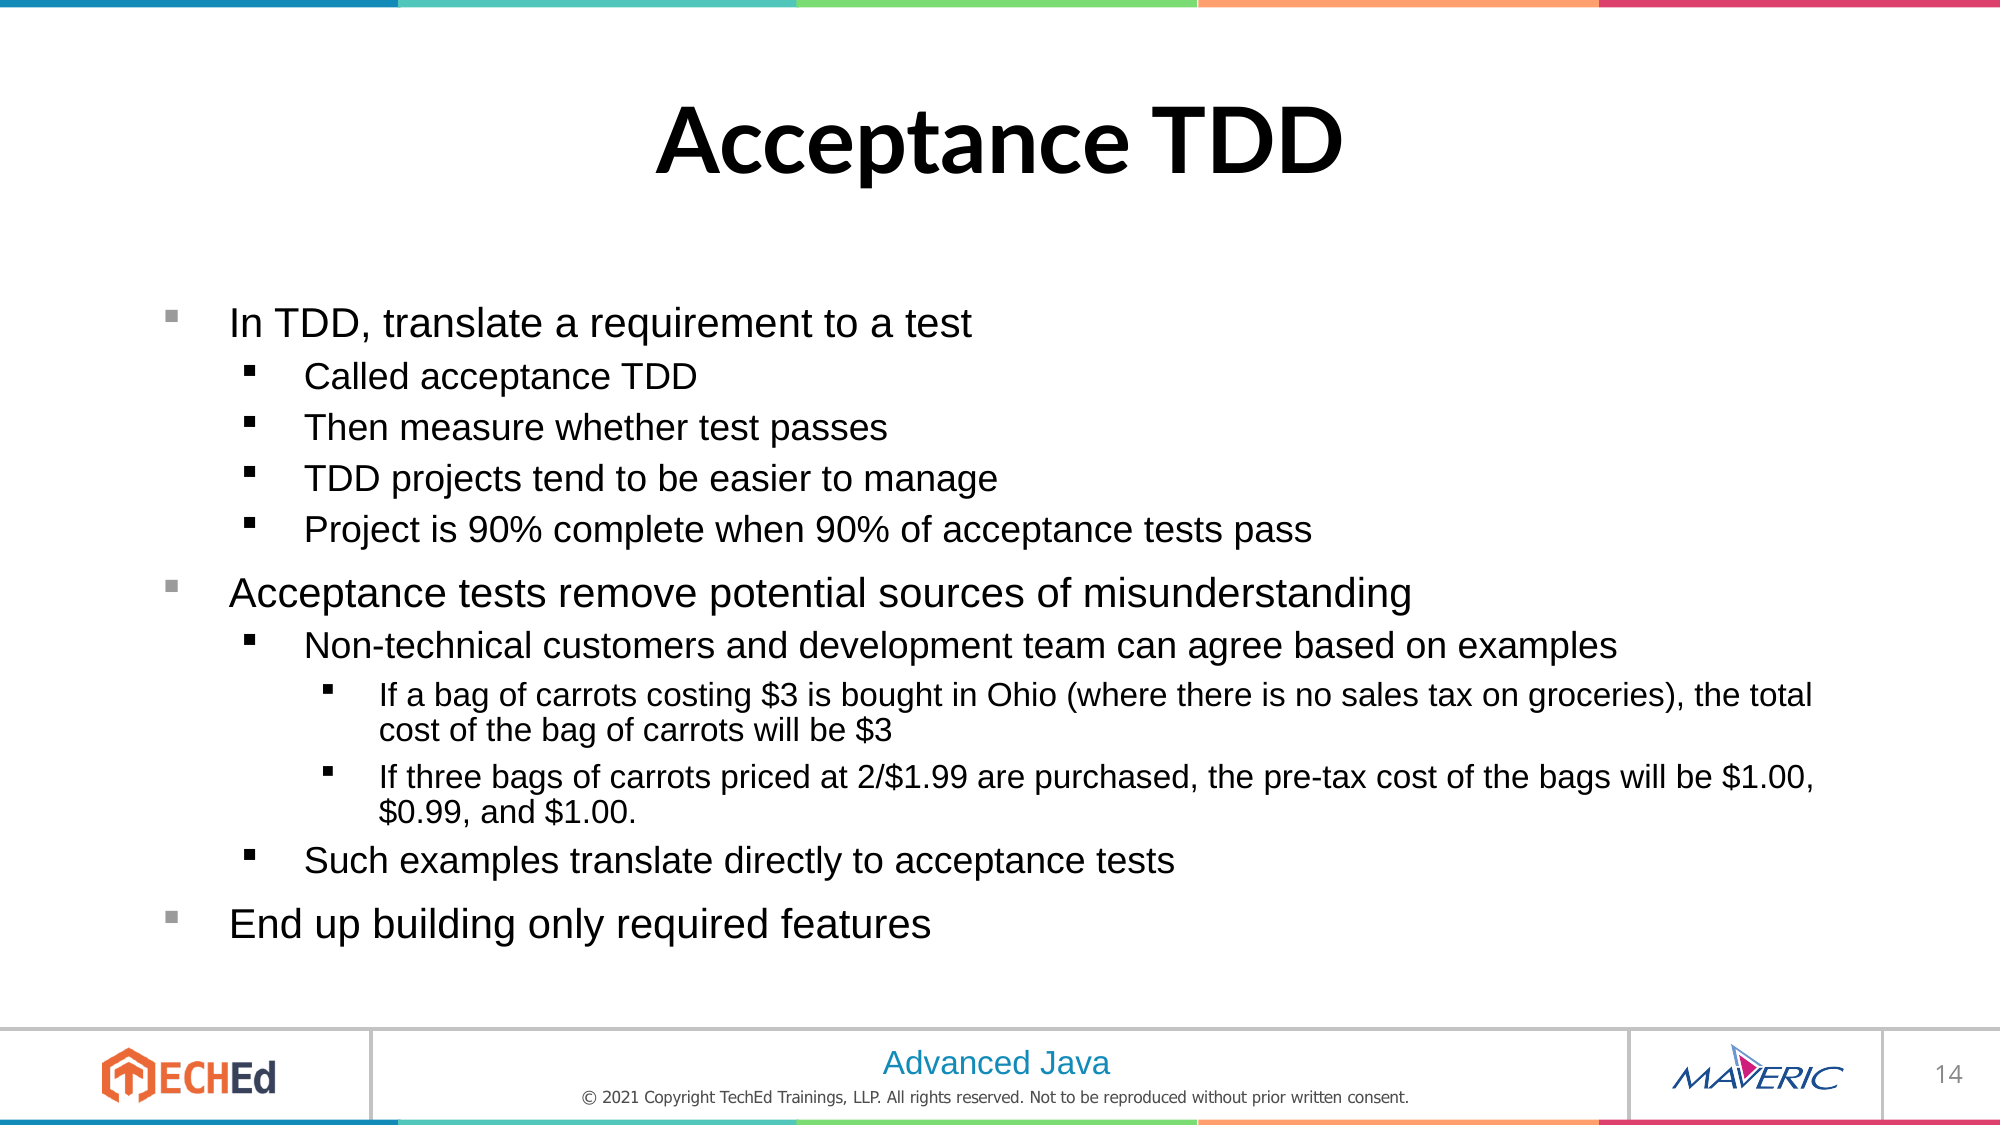

# Acceptance TDD
In TDD, translate a requirement to a test
Called acceptance TDD
Then measure whether test passes
TDD projects tend to be easier to manage
Project is 90% complete when 90% of acceptance tests pass
Acceptance tests remove potential sources of misunderstanding
Non-technical customers and development team can agree based on examples
If a bag of carrots costing $3 is bought in Ohio (where there is no sales tax on groceries), the total cost of the bag of carrots will be $3
If three bags of carrots priced at 2/$1.99 are purchased, the pre-tax cost of the bags will be $1.00, $0.99, and $1.00.
Such examples translate directly to acceptance tests
End up building only required features